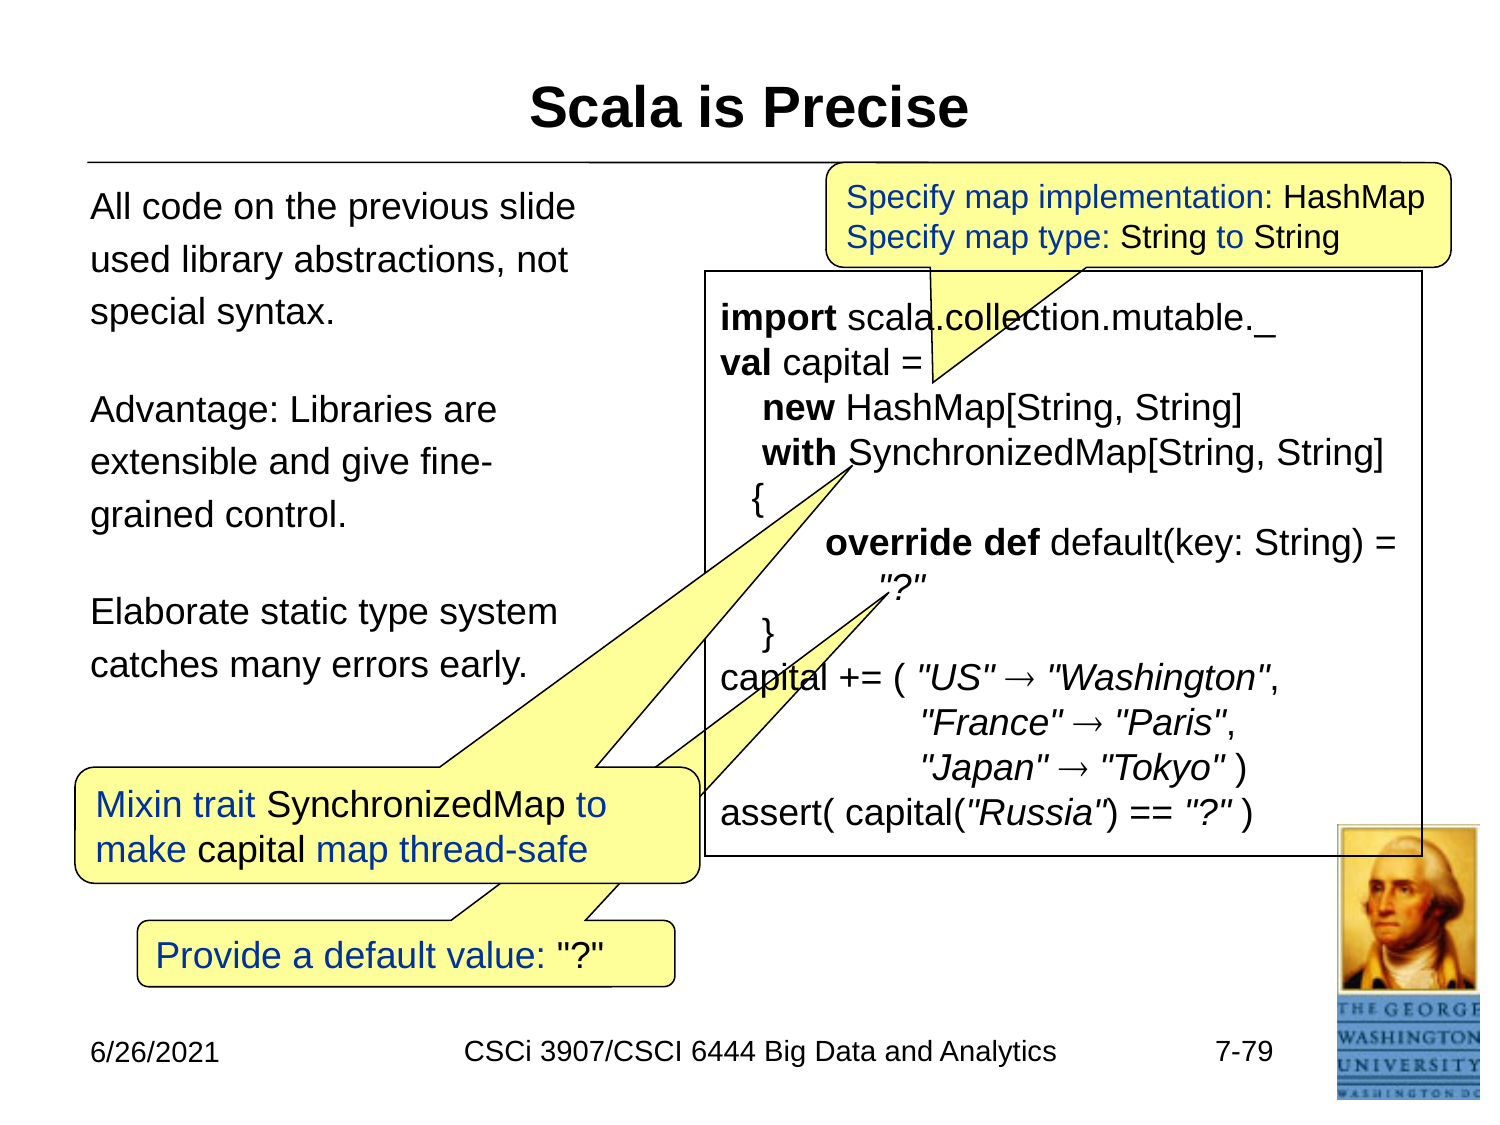

# Scala is Precise
Specify map implementation: HashMap Specify map type: String to String
All code on the previous slide
used library abstractions, not
special syntax.
Advantage: Libraries are
extensible and give fine-
grained control.
Elaborate static type system
catches many errors early.

import scala.collection.mutable._
val capital =
    new HashMap[String, String]
    with SynchronizedMap[String, String]
   {
          override def default(key: String) =
               "?"
    }
capital += ( "US" → "Washington",
                   "France" → "Paris",
                   "Japan" → "Tokyo" )
assert( capital("Russia") == "?" )
Mixin trait SynchronizedMap to make capital map thread-safe
Provide a default value: "?"
CSCi 3907/CSCI 6444 Big Data and Analytics
7-79
6/26/2021